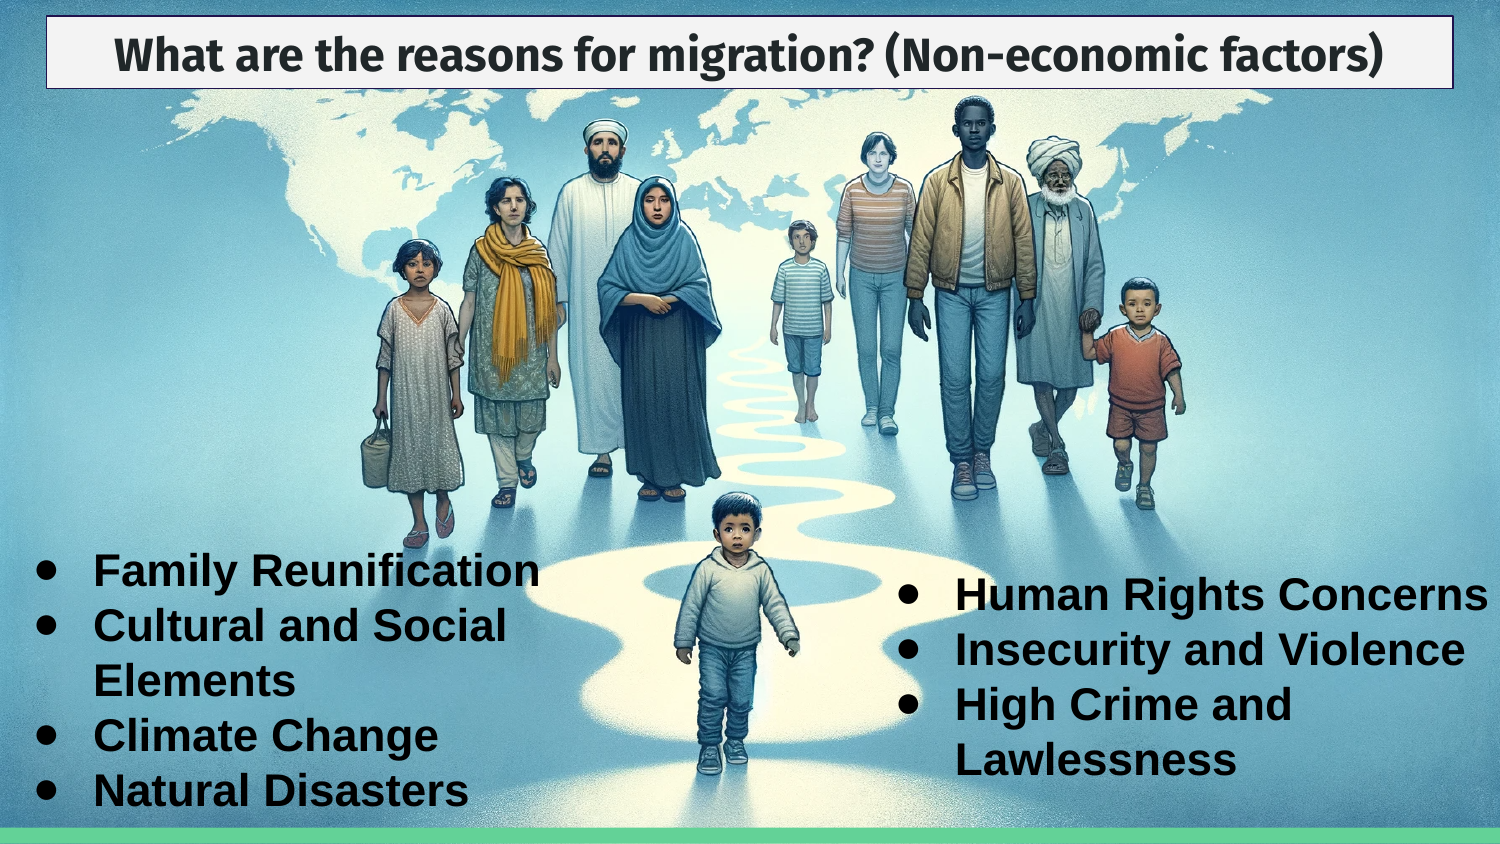

# What are the reasons for migration? (Non-economic factors)
Family Reunification
Cultural and Social Elements
Climate Change
Natural Disasters
Human Rights Concerns
Insecurity and Violence
High Crime and Lawlessness